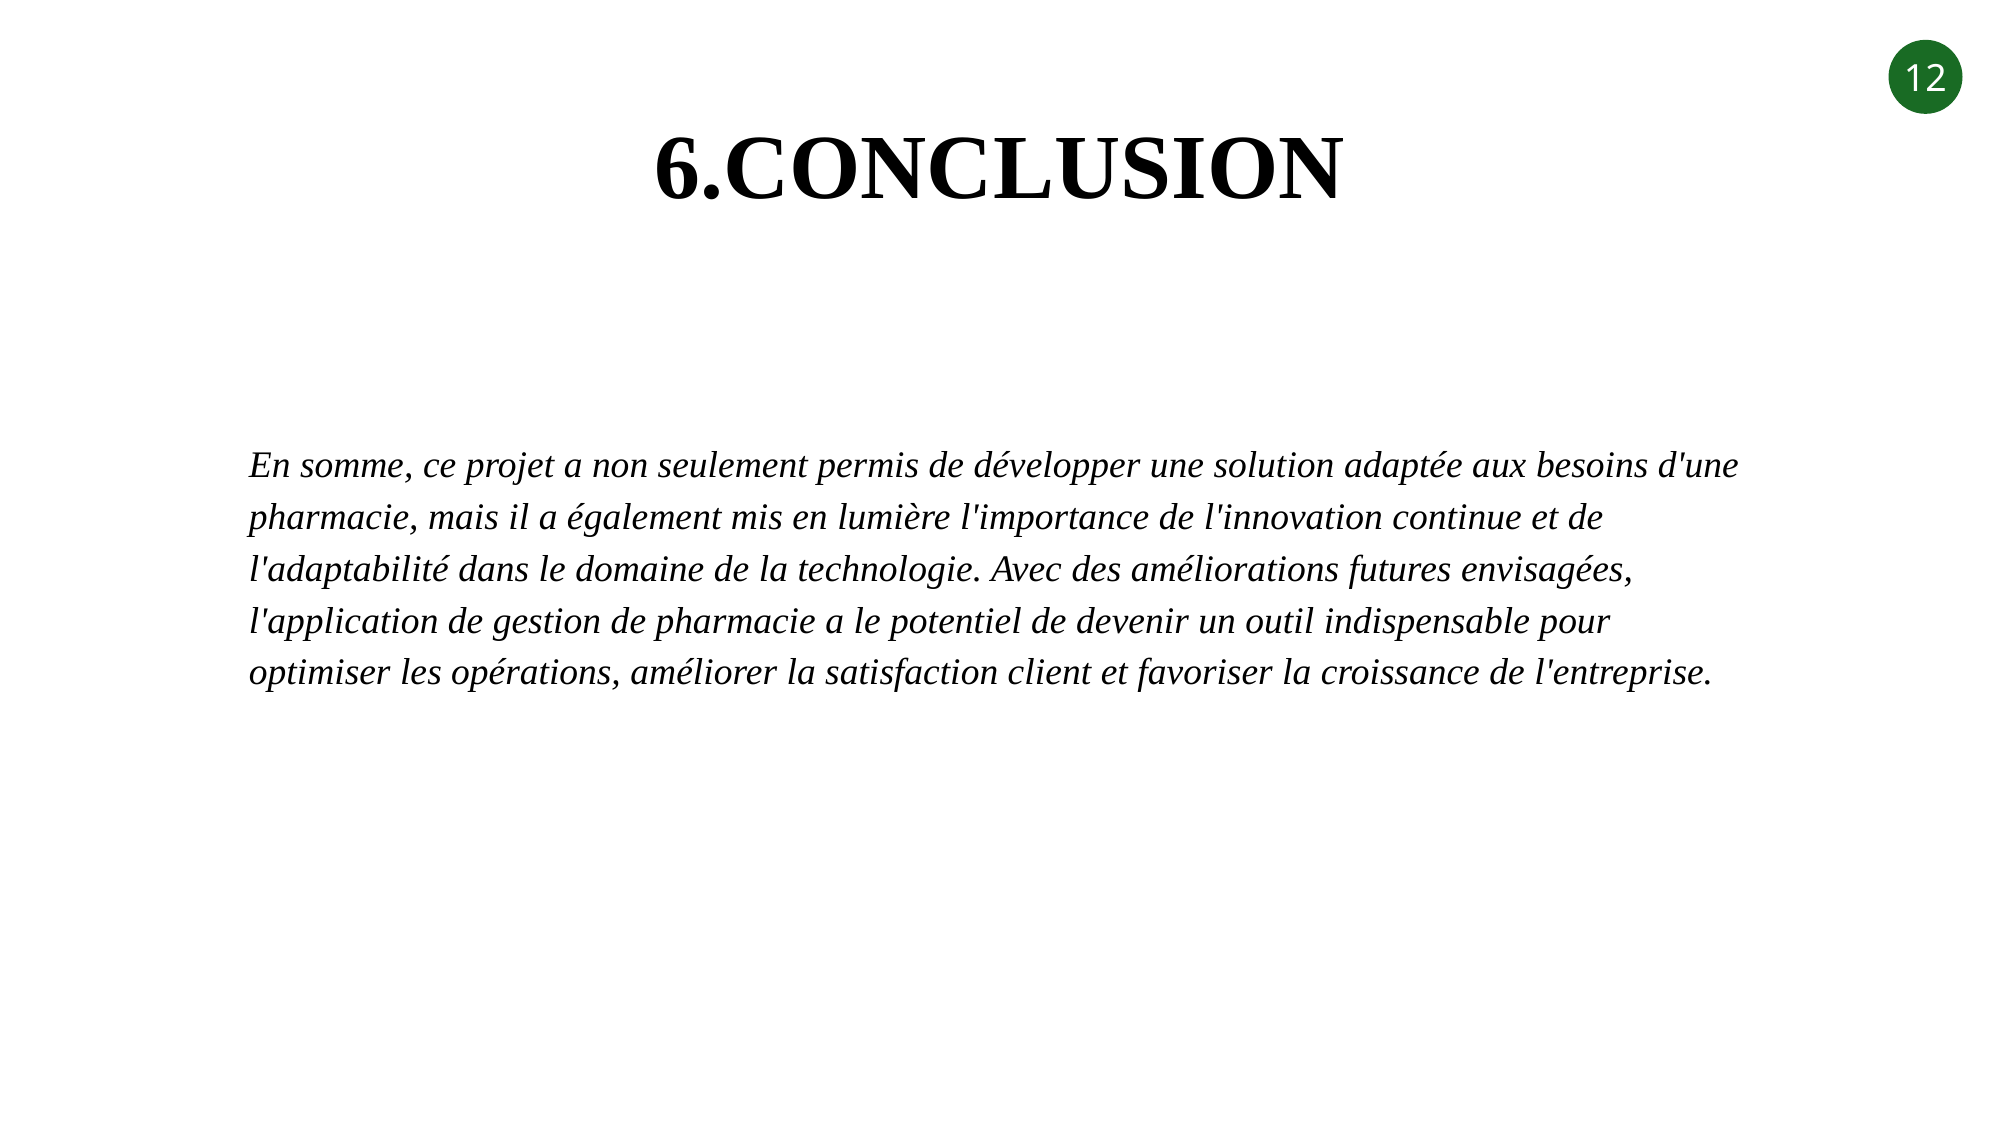

12
# 6.CONCLUSION
En somme, ce projet a non seulement permis de développer une solution adaptée aux besoins d'une pharmacie, mais il a également mis en lumière l'importance de l'innovation continue et de l'adaptabilité dans le domaine de la technologie. Avec des améliorations futures envisagées, l'application de gestion de pharmacie a le potentiel de devenir un outil indispensable pour optimiser les opérations, améliorer la satisfaction client et favoriser la croissance de l'entreprise.